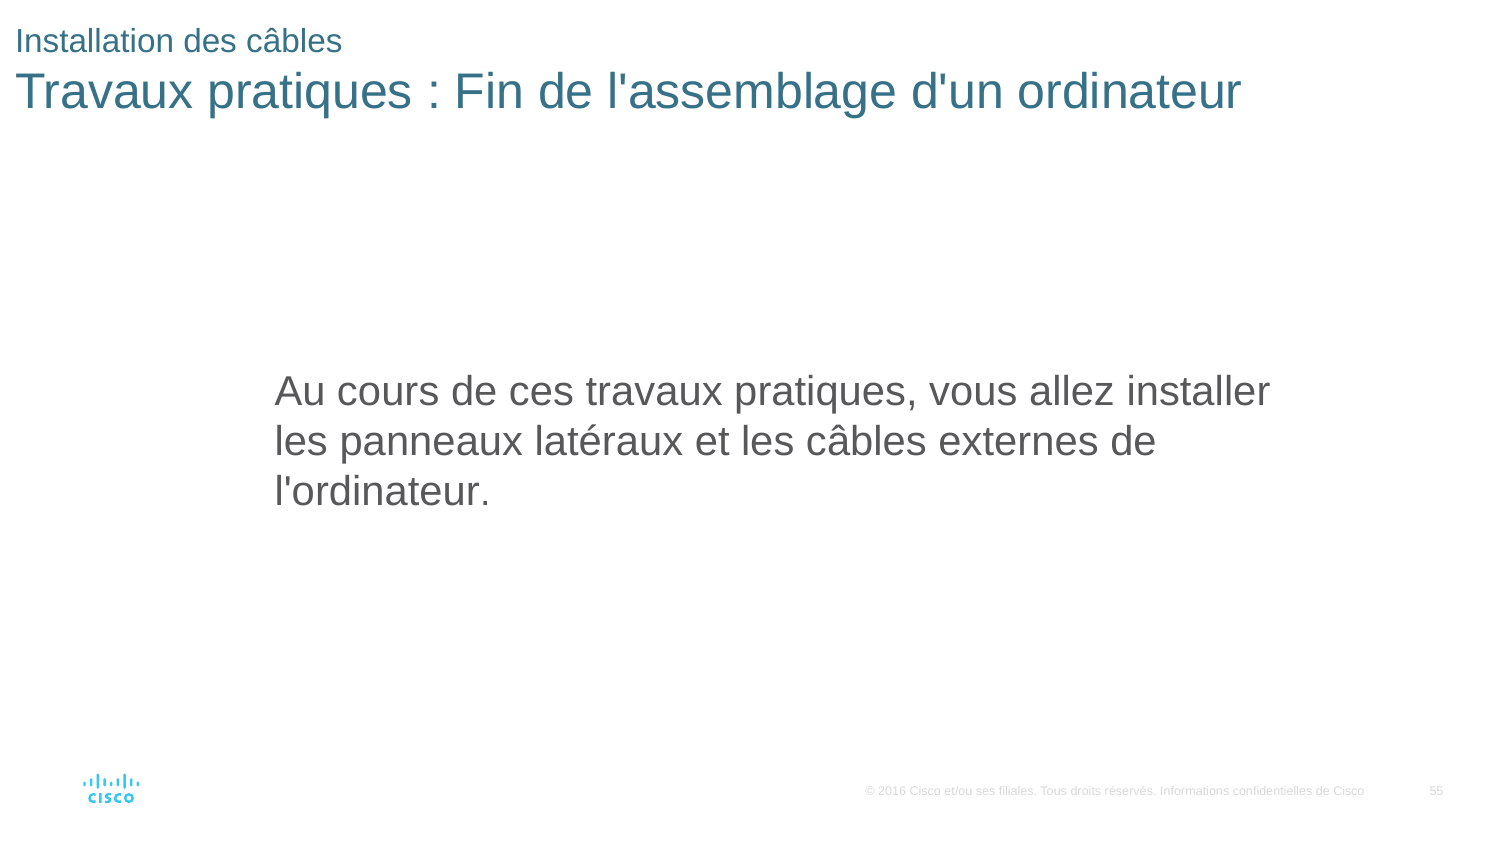

# Installation des câbles Travaux pratiques : Fin de l'assemblage d'un ordinateur
Au cours de ces travaux pratiques, vous allez installer les panneaux latéraux et les câbles externes de l'ordinateur.